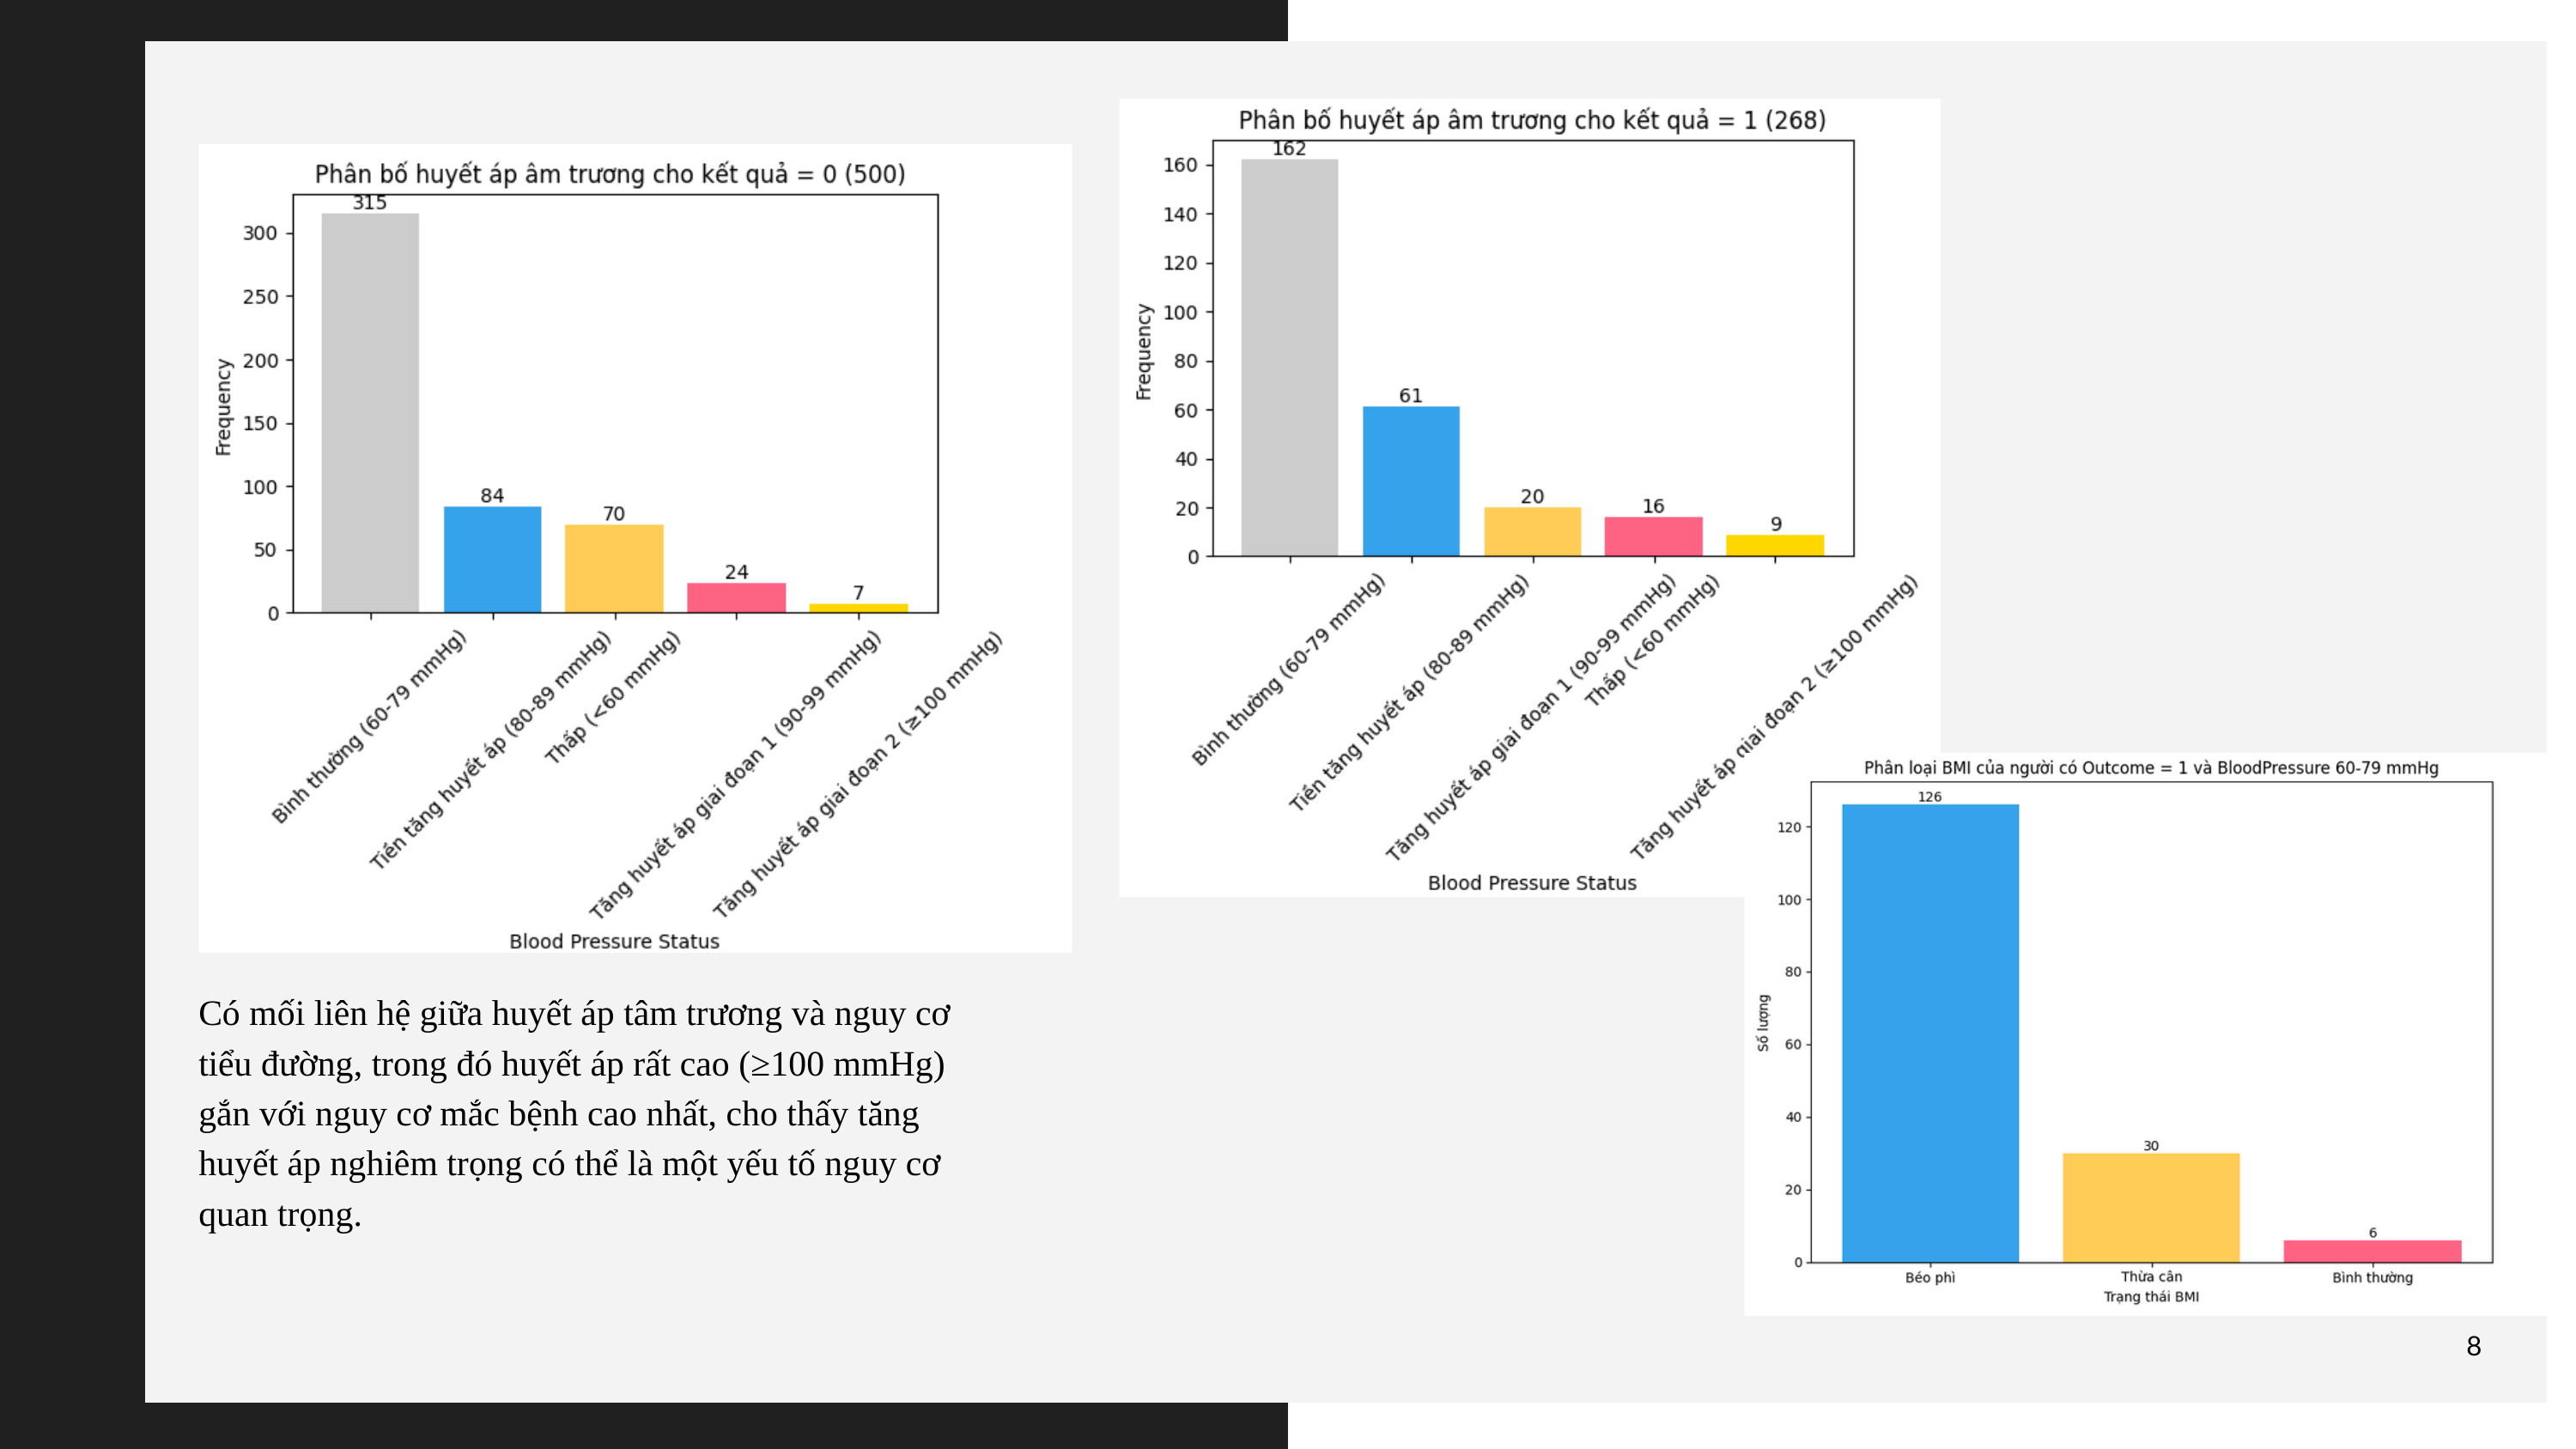

Có mối liên hệ giữa huyết áp tâm trương và nguy cơ tiểu đường, trong đó huyết áp rất cao (≥100 mmHg) gắn với nguy cơ mắc bệnh cao nhất, cho thấy tăng huyết áp nghiêm trọng có thể là một yếu tố nguy cơ quan trọng.

8